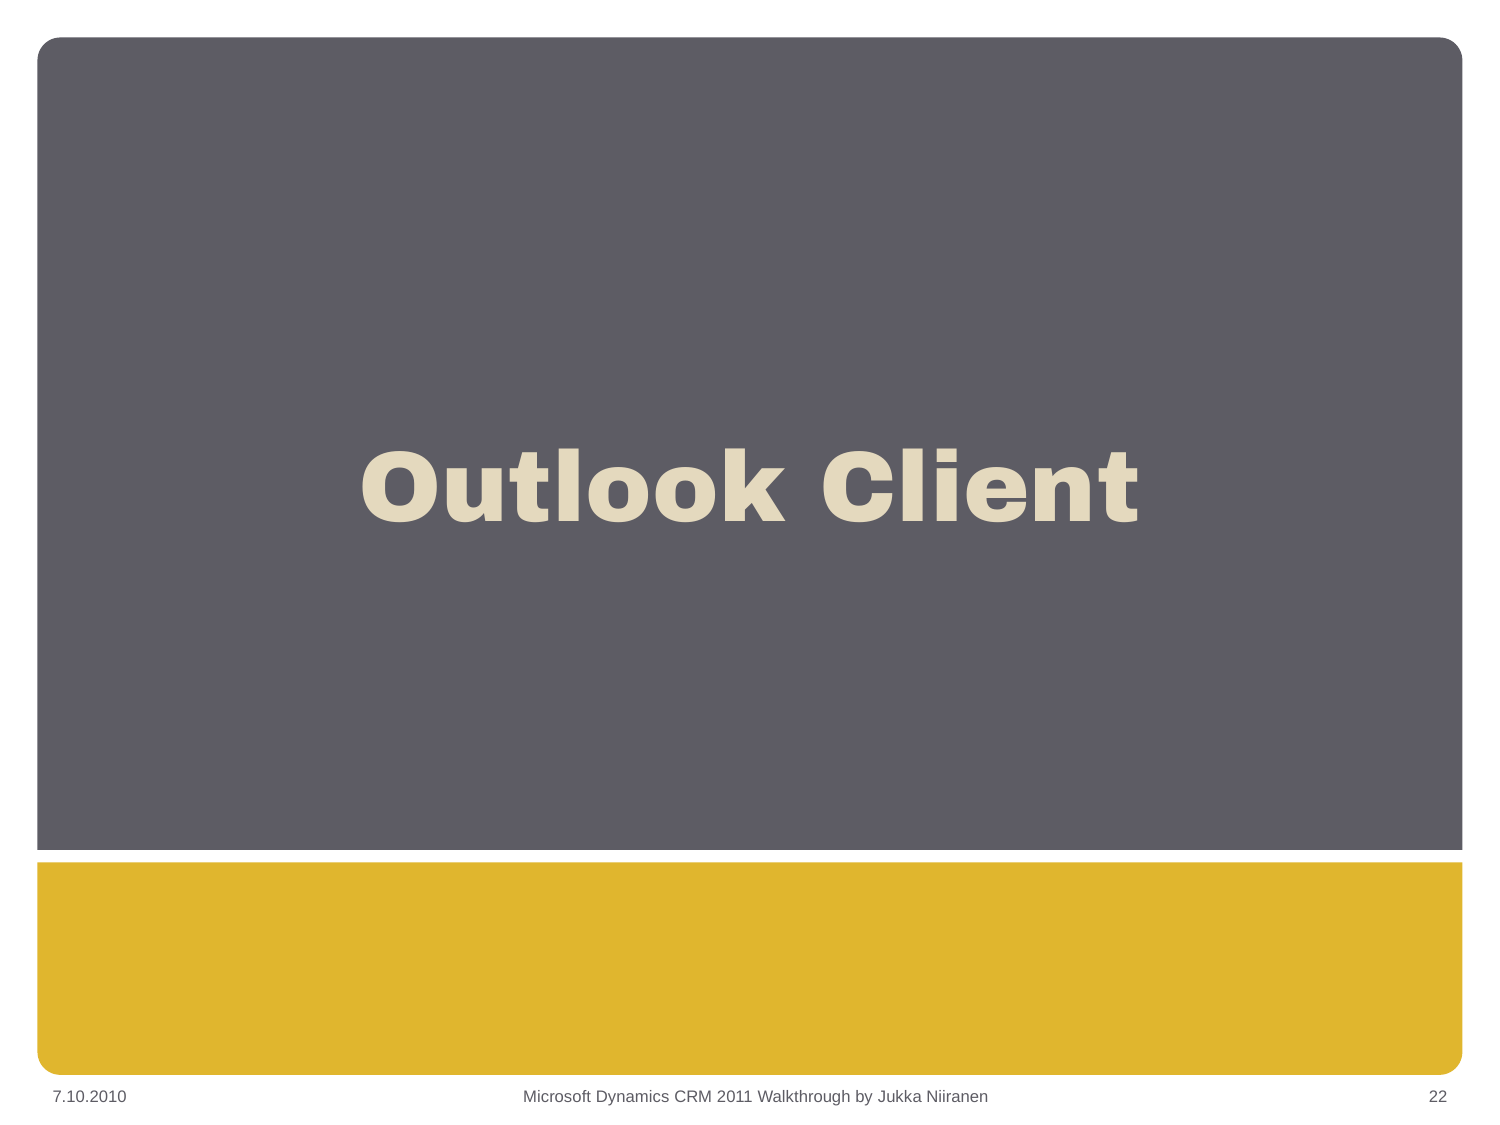

# Outlook Client

7.10.2010
Microsoft Dynamics CRM 2011 Walkthrough by Jukka Niiranen
22